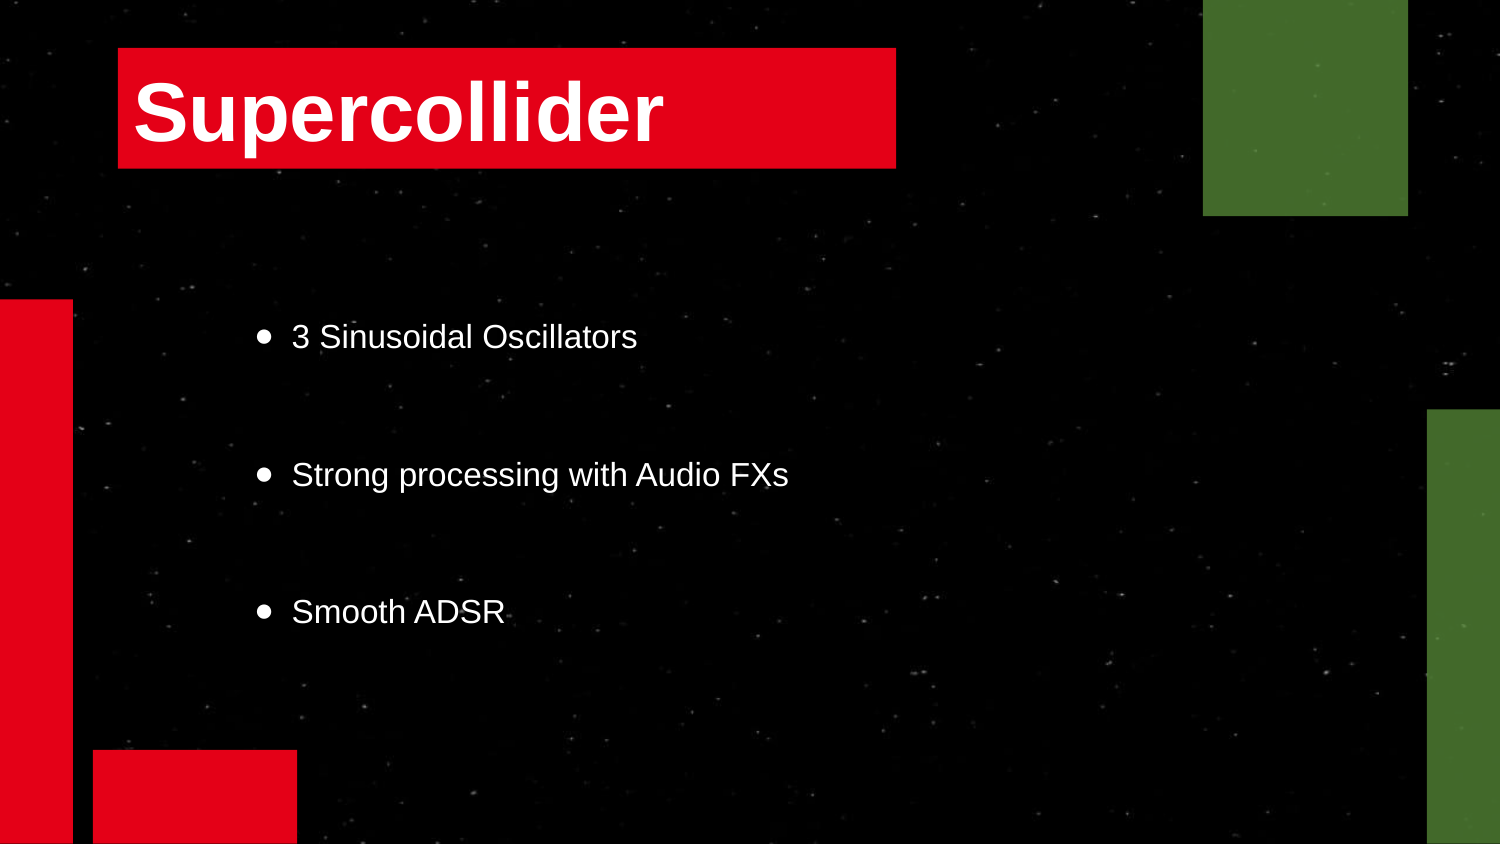

# Supercollider
3 Sinusoidal Oscillators

Strong processing with Audio FXs

Smooth ADSR